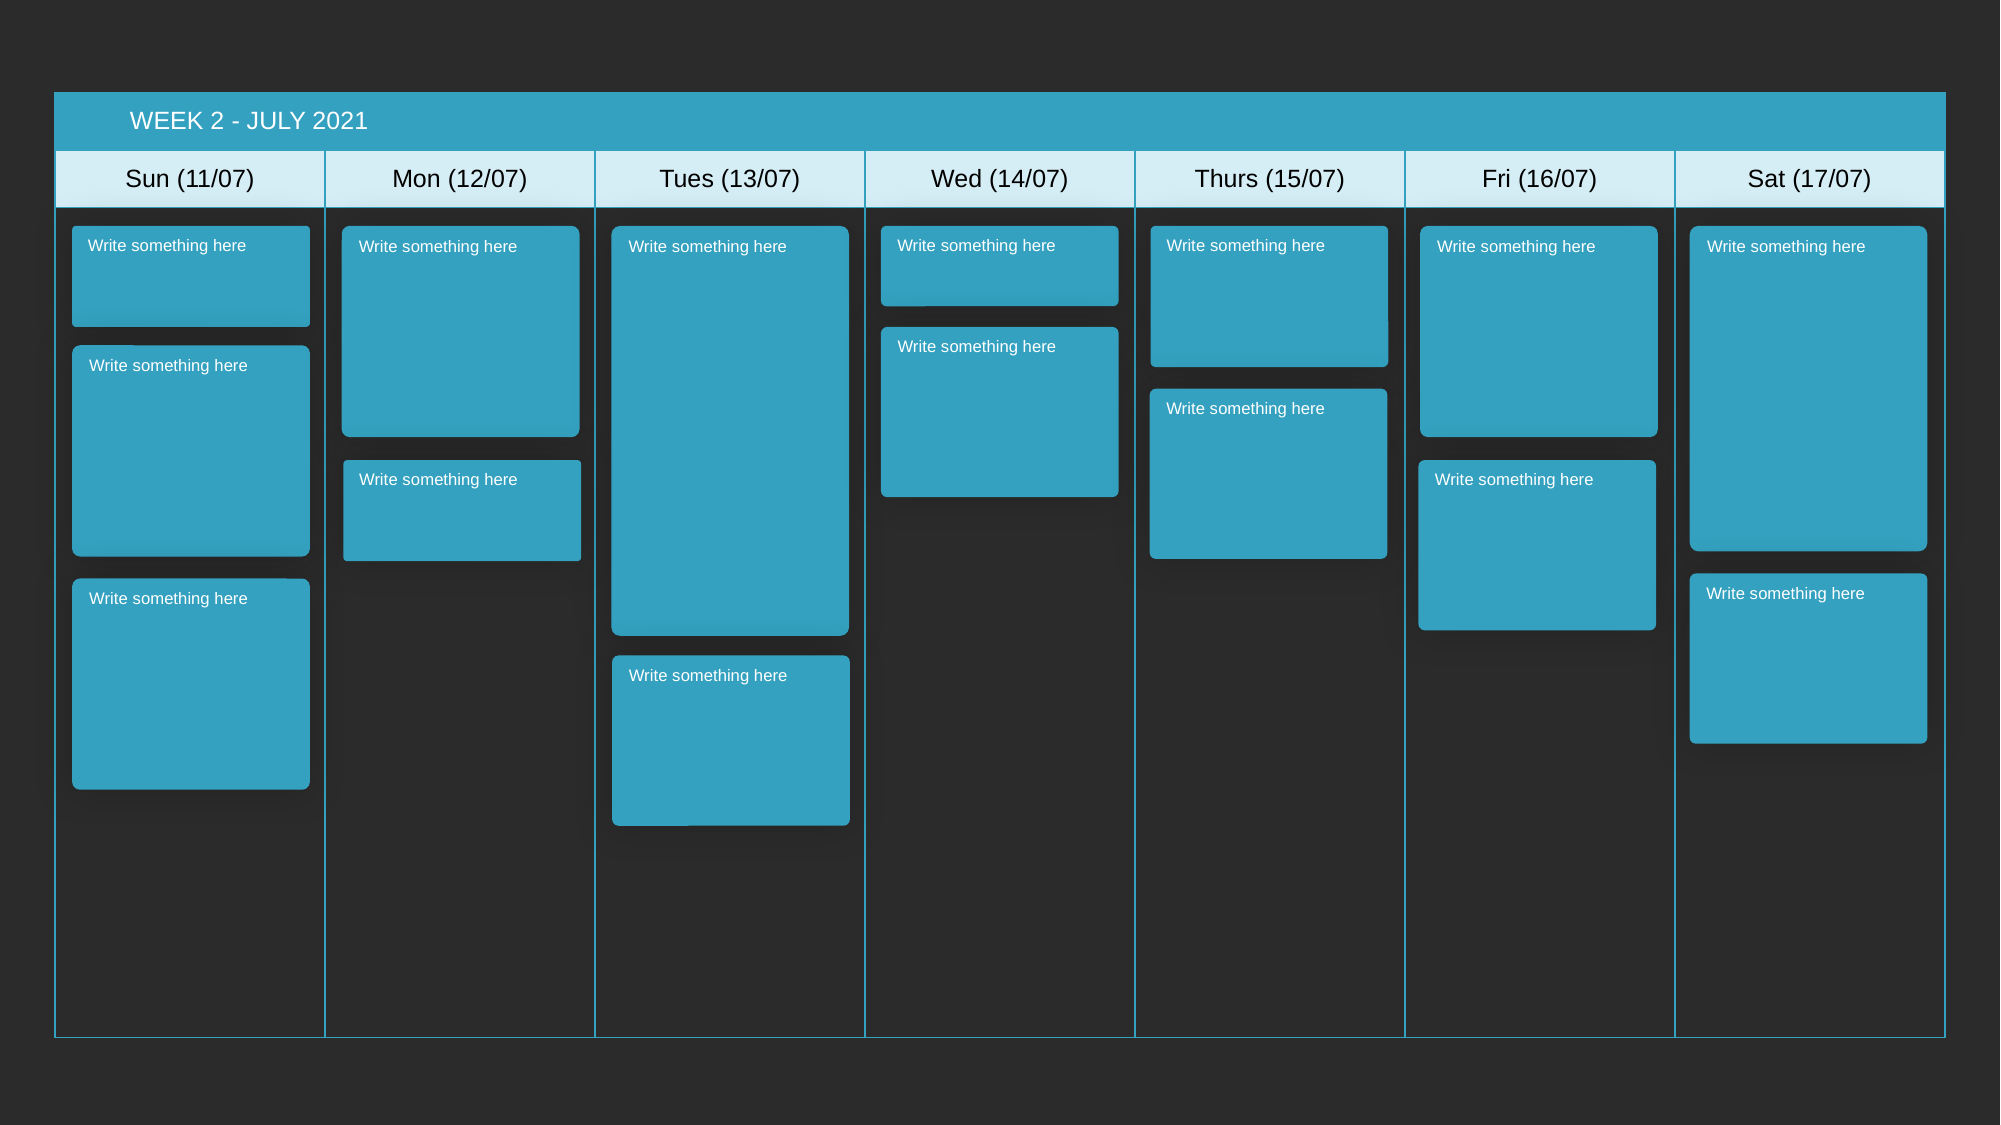

| WEEK 2 - JULY 2021 |  |  |  |  |  |  |
| --- | --- | --- | --- | --- | --- | --- |
| Sun (11/07) | Mon (12/07) | Tues (13/07) | Wed (14/07) | Thurs (15/07) | Fri (16/07) | Sat (17/07) |
|  |  |  |  |  |  |  |
Write something here
Write something here
Write something here
Write something here
Write something here
Write something here
Write something here
Write something here
Write something here
Write something here
Write something here
Write something here
Write something here
Write something here
Write something here